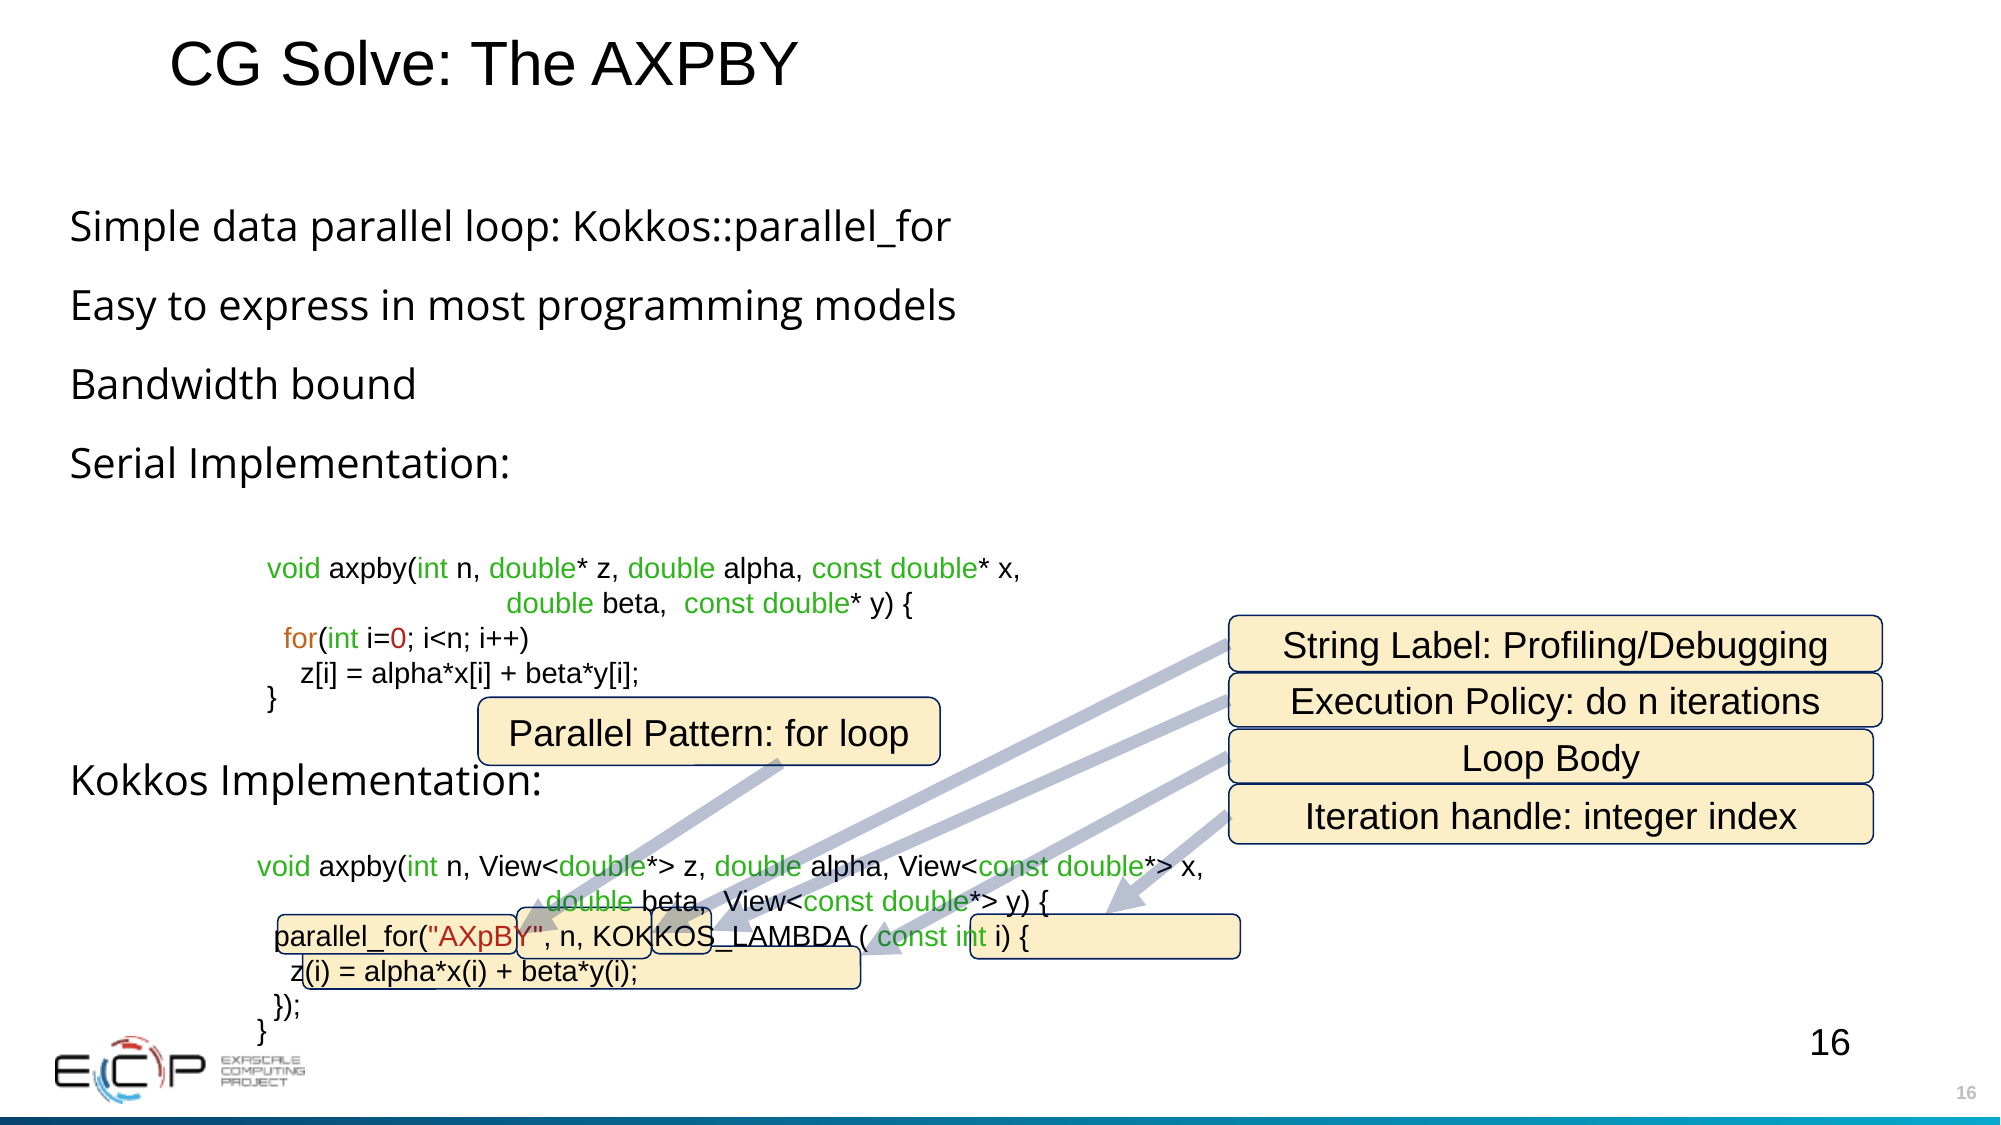

# CG Solve: The AXPBY
Simple data parallel loop: Kokkos::parallel_for
Easy to express in most programming models
Bandwidth bound
Serial Implementation:

Kokkos Implementation:

void axpby(int n, double* z, double alpha, const double* x,
                             double beta,  const double* y) {
  for(int i=0; i<n; i++)
    z[i] = alpha*x[i] + beta*y[i];
}
String Label: Profiling/Debugging
Execution Policy: do n iterations
Parallel Pattern: for loop
Loop Body
Iteration handle: integer index
void axpby(int n, View<double*> z, double alpha, View<const double*> x,
                                   double beta,  View<const double*> y) {
  parallel_for("AXpBY", n, KOKKOS_LAMBDA ( const int i) {
    z(i) = alpha*x(i) + beta*y(i);
  });
}

16